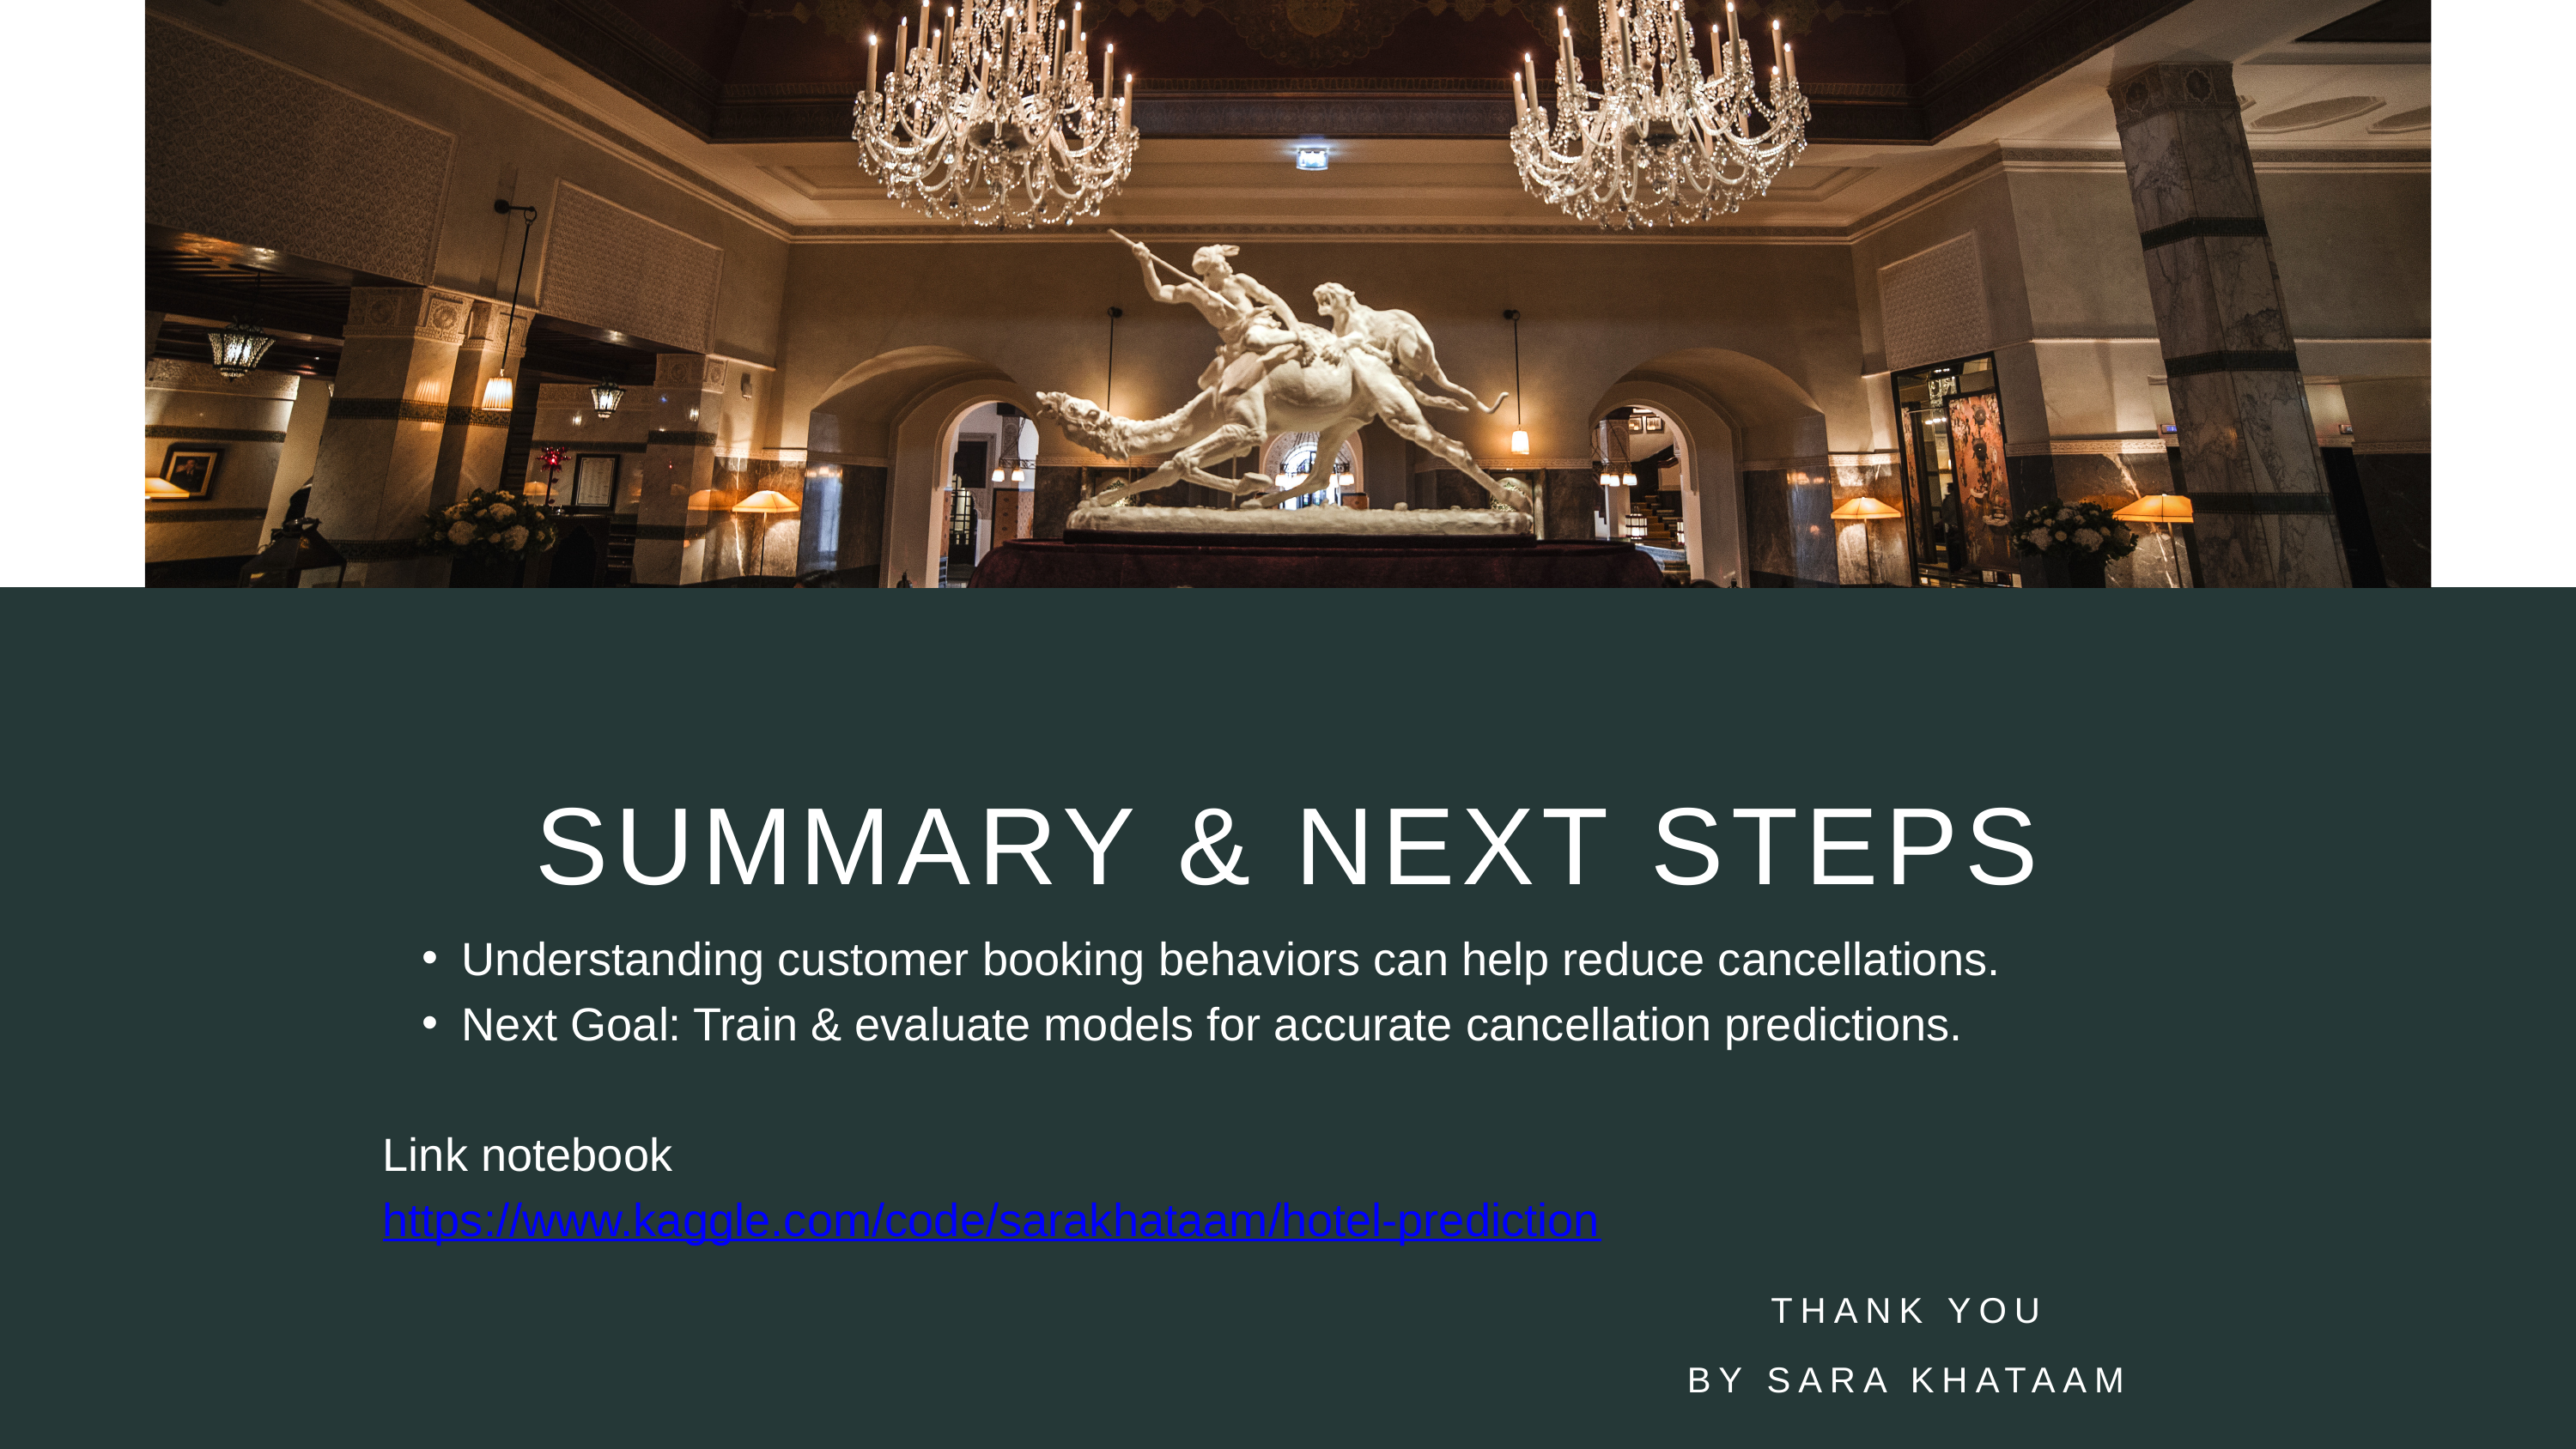

SUMMARY & NEXT STEPS
Understanding customer booking behaviors can help reduce cancellations.
Next Goal: Train & evaluate models for accurate cancellation predictions.

Link notebook
https://www.kaggle.com/code/sarakhataam/hotel-prediction

THANK YOU
BY SARA KHATAAM